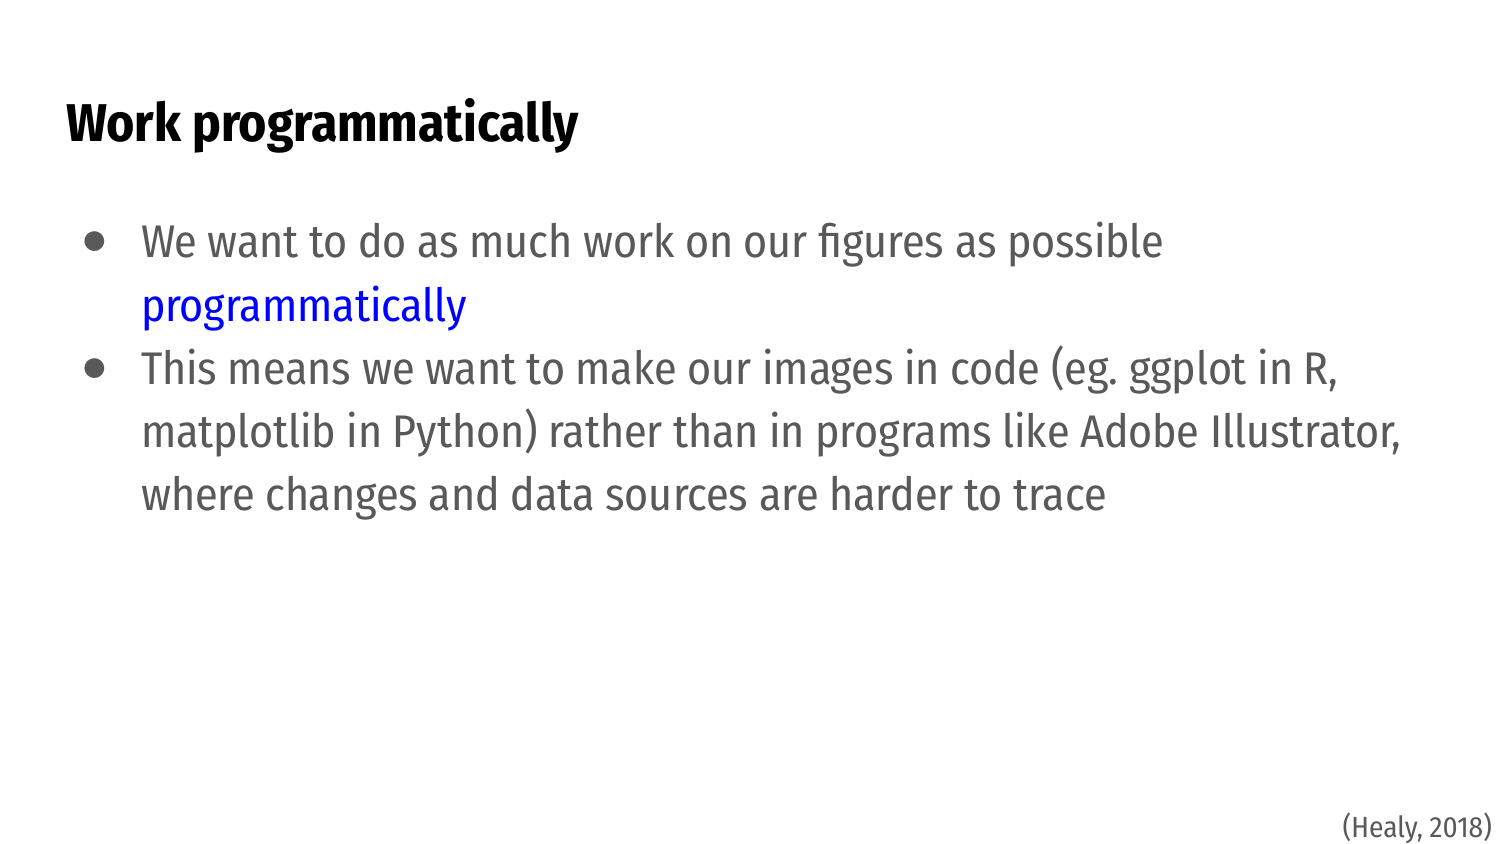

# Work programmatically
We want to do as much work on our figures as possible  programmatically
This means we want to make our images in code (eg. ggplot in R, matplotlib in Python) rather than in programs like Adobe Illustrator, where changes and data sources are harder to trace
(Healy, 2018)